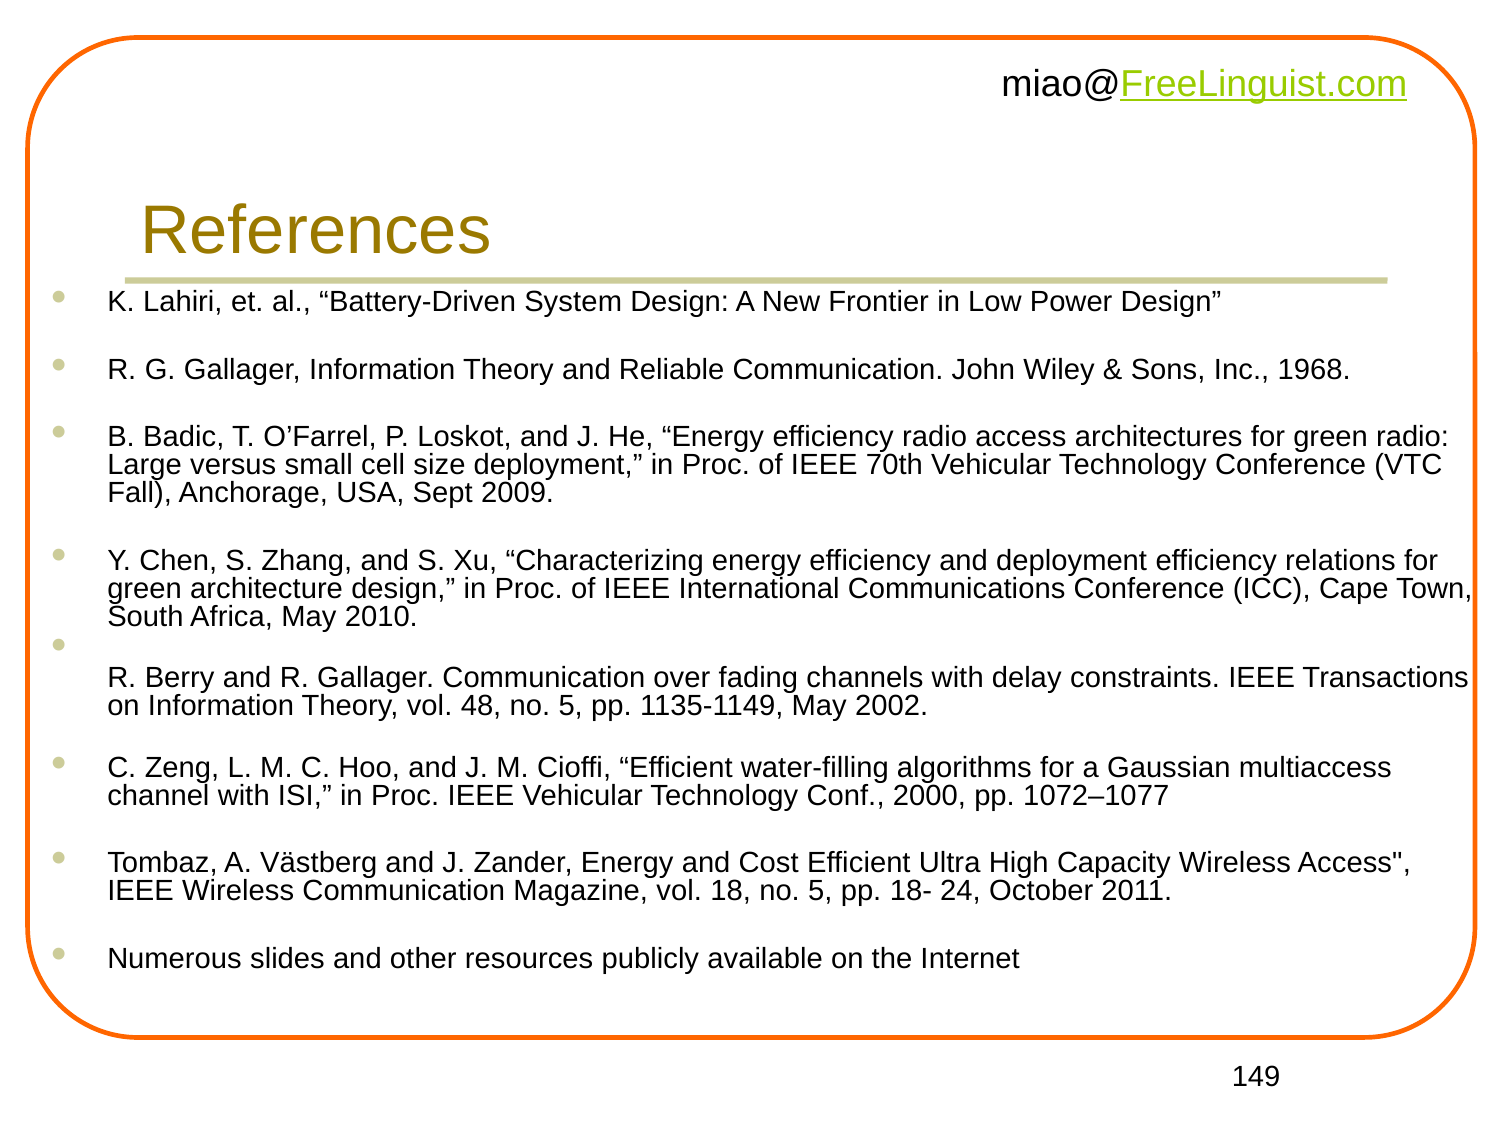

# References
K. Lahiri, et. al., “Battery-Driven System Design: A New Frontier in Low Power Design”

R. G. Gallager, Information Theory and Reliable Communication. John Wiley & Sons, Inc., 1968.

B. Badic, T. O’Farrel, P. Loskot, and J. He, “Energy efficiency radio access architectures for green radio: Large versus small cell size deployment,” in Proc. of IEEE 70th Vehicular Technology Conference (VTC Fall), Anchorage, USA, Sept 2009.

Y. Chen, S. Zhang, and S. Xu, “Characterizing energy efficiency and deployment efficiency relations for green architecture design,” in Proc. of IEEE International Communications Conference (ICC), Cape Town, South Africa, May 2010.
R. Berry and R. Gallager. Communication over fading channels with delay constraints. IEEE Transactions on Information Theory, vol. 48, no. 5, pp. 1135-1149, May 2002.
C. Zeng, L. M. C. Hoo, and J. M. Cioffi, “Efficient water-filling algorithms for a Gaussian multiaccess channel with ISI,” in Proc. IEEE Vehicular Technology Conf., 2000, pp. 1072–1077

Tombaz, A. Västberg and J. Zander, Energy and Cost Efficient Ultra High Capacity Wireless Access", IEEE Wireless Communication Magazine, vol. 18, no. 5, pp. 18- 24, October 2011.

Numerous slides and other resources publicly available on the Internet
149